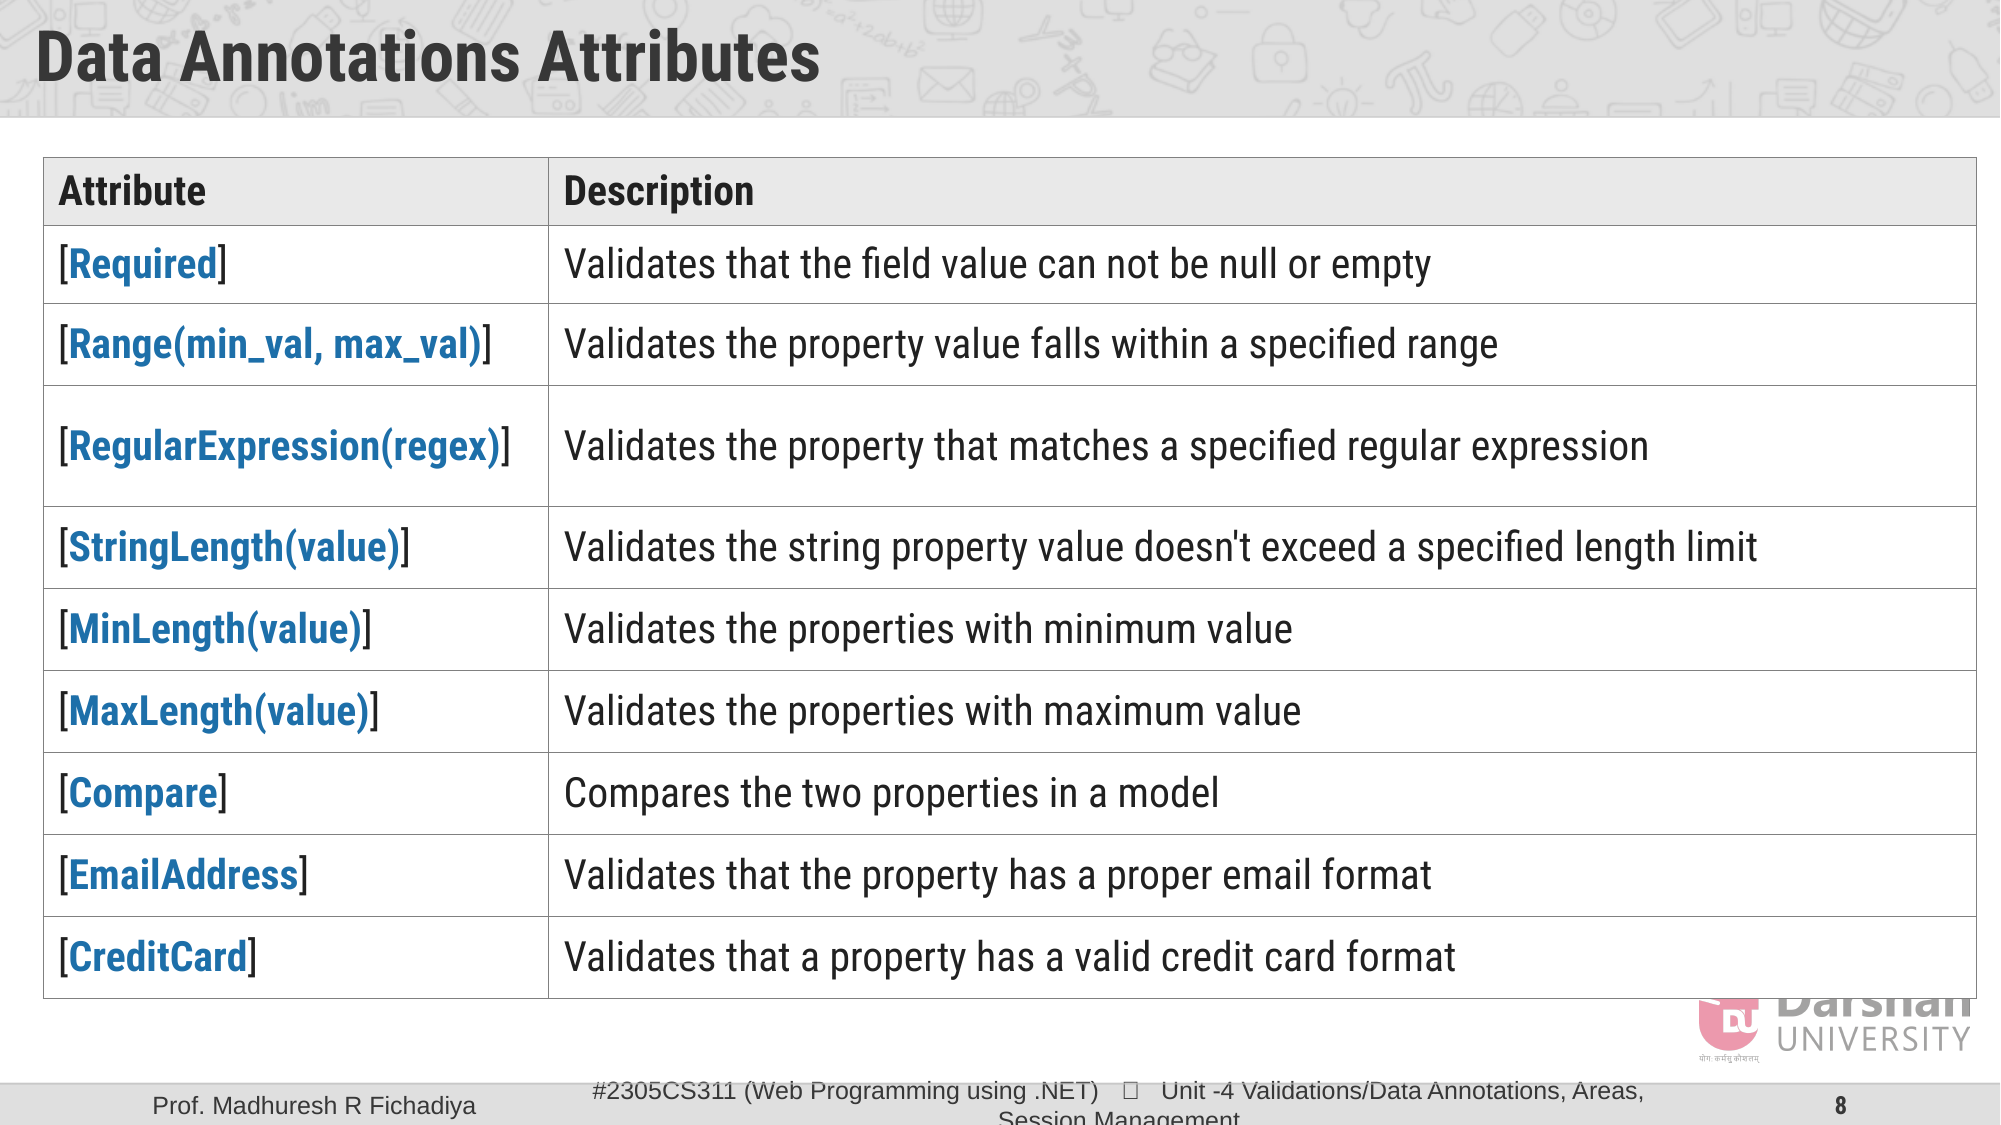

# Data Annotations Attributes
| Attribute | Description |
| --- | --- |
| [Required] | Validates that the field value can not be null or empty |
| [Range(min\_val, max\_val)] | Validates the property value falls within a specified range |
| [RegularExpression(regex)] | Validates the property that matches a specified regular expression |
| [StringLength(value)] | Validates the string property value doesn't exceed a specified length limit |
| [MinLength(value)] | Validates the properties with minimum value |
| [MaxLength(value)] | Validates the properties with maximum value |
| [Compare] | Compares the two properties in a model |
| [EmailAddress] | Validates that the property has a proper email format |
| [CreditCard] | Validates that a property has a valid credit card format |